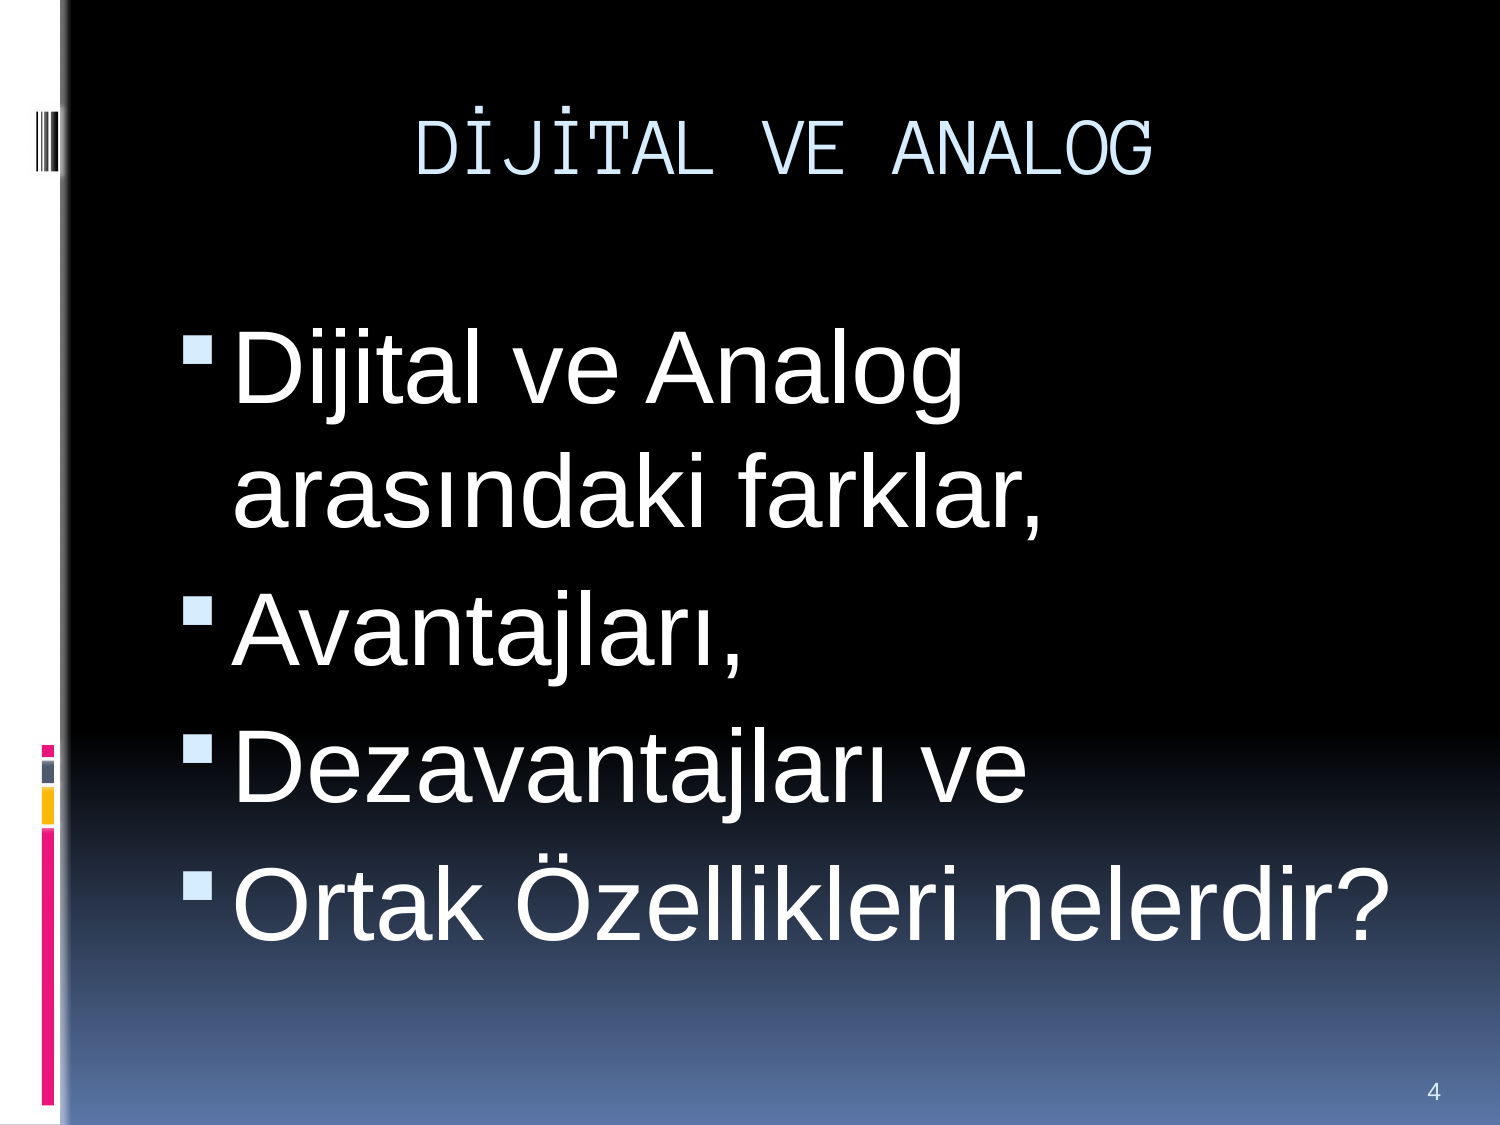

# DİJİTAL VE ANALOG
Dijital ve Analog arasındaki farklar,
Avantajları,
Dezavantajları ve
Ortak Özellikleri nelerdir?

4